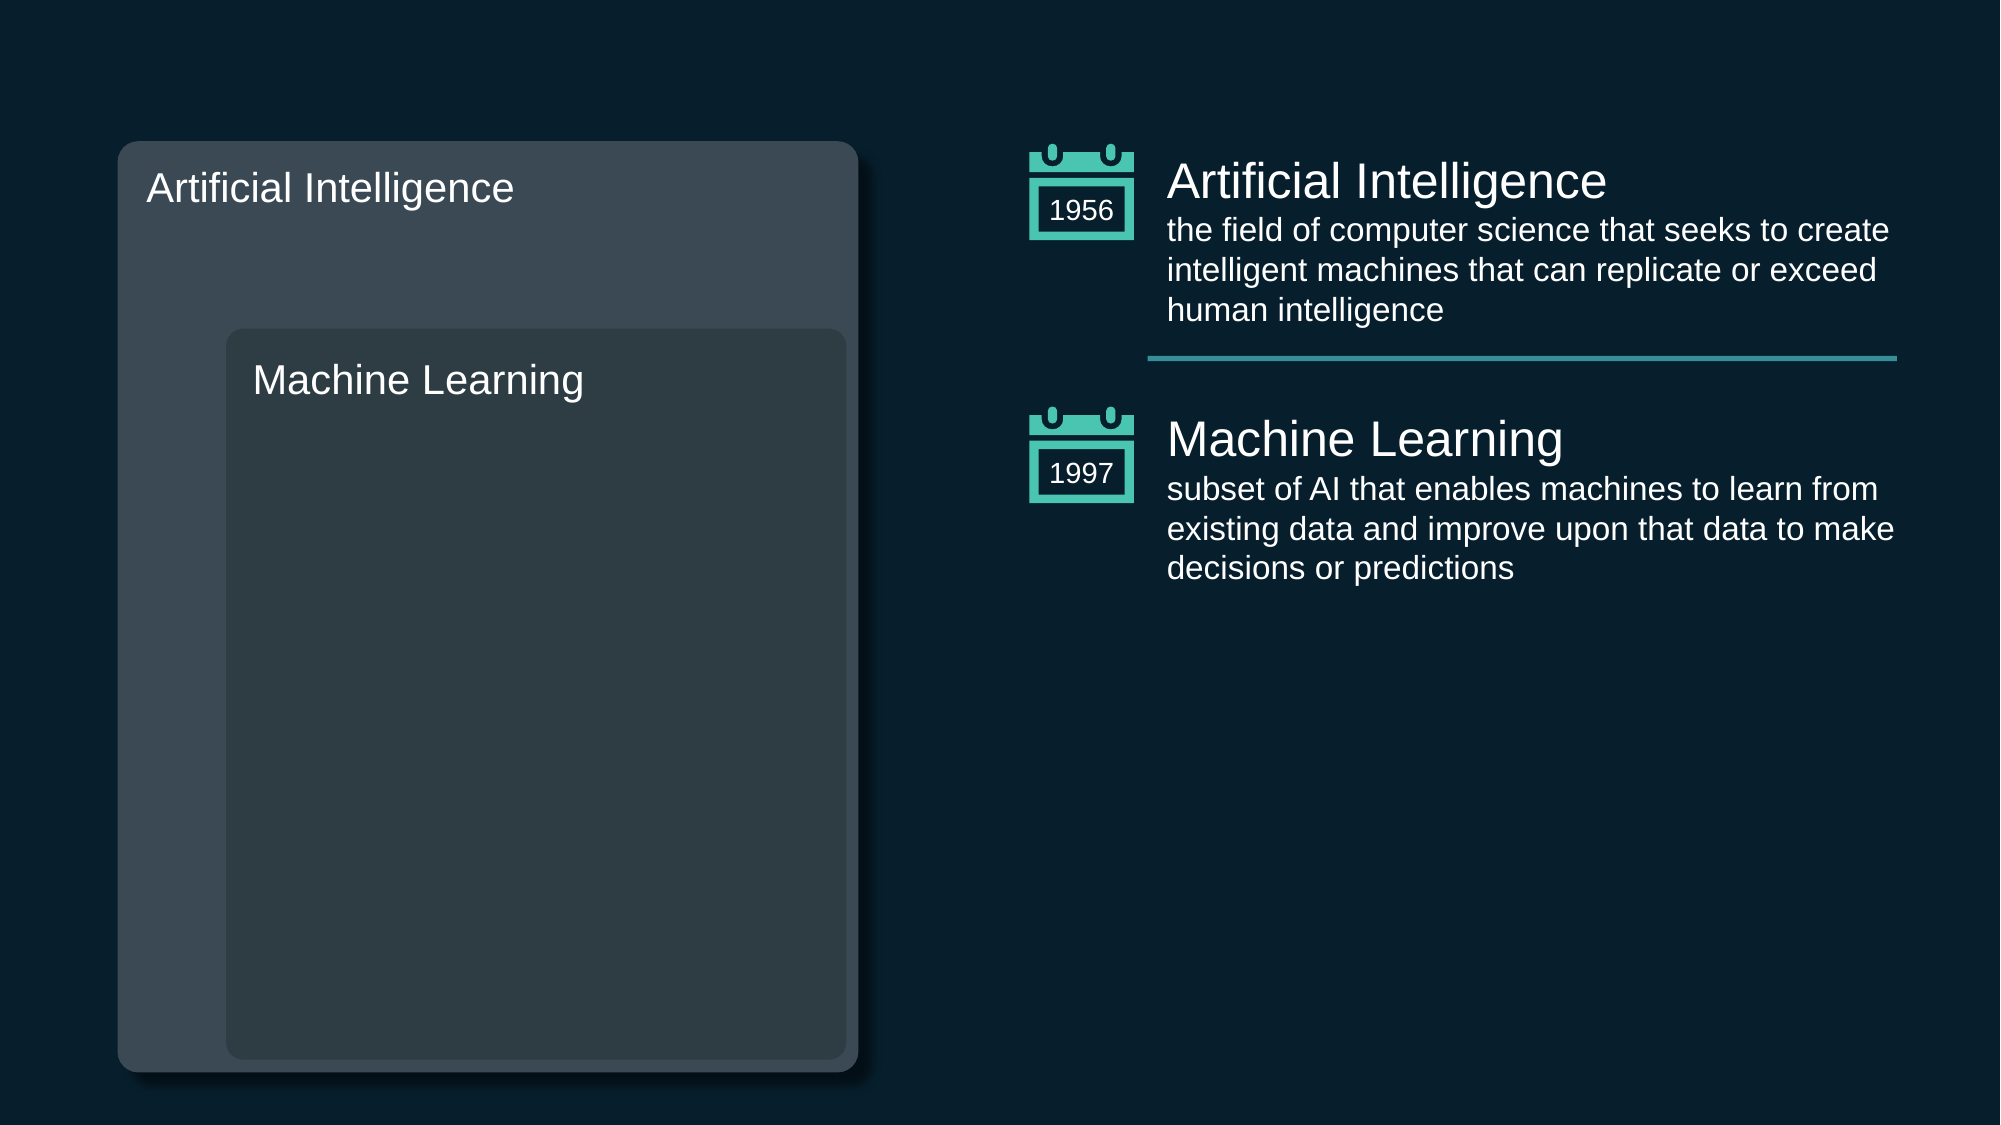

Artificial Intelligence
the field of computer science that seeks to create intelligent machines that can replicate or exceed human intelligence

1956
Artificial Intelligence

Machine Learning
Machine Learning
subset of AI that enables machines to learn from existing data and improve upon that data to make decisions or predictions

1997